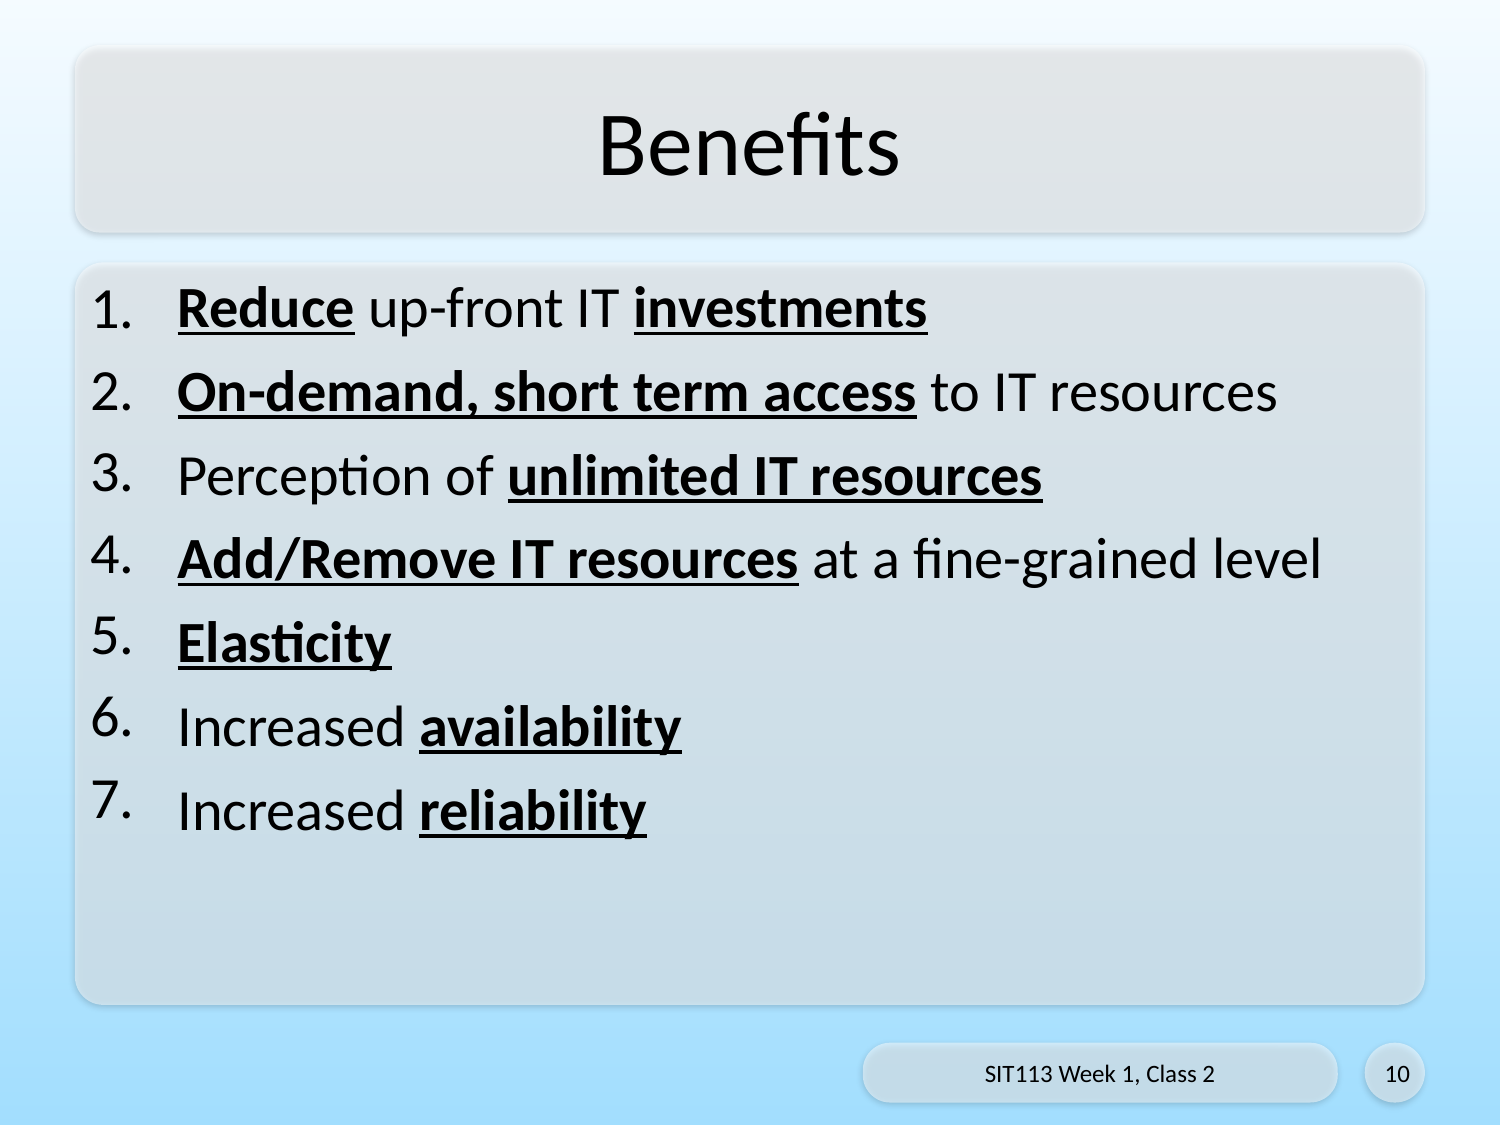

# Benefits

Reduce up-front IT investments
On-demand, short term access to IT resources
Perception of unlimited IT resources
Add/Remove IT resources at a fine-grained level
Elasticity
Increased availability
Increased reliability
SIT113 Week 1, Class 2
10